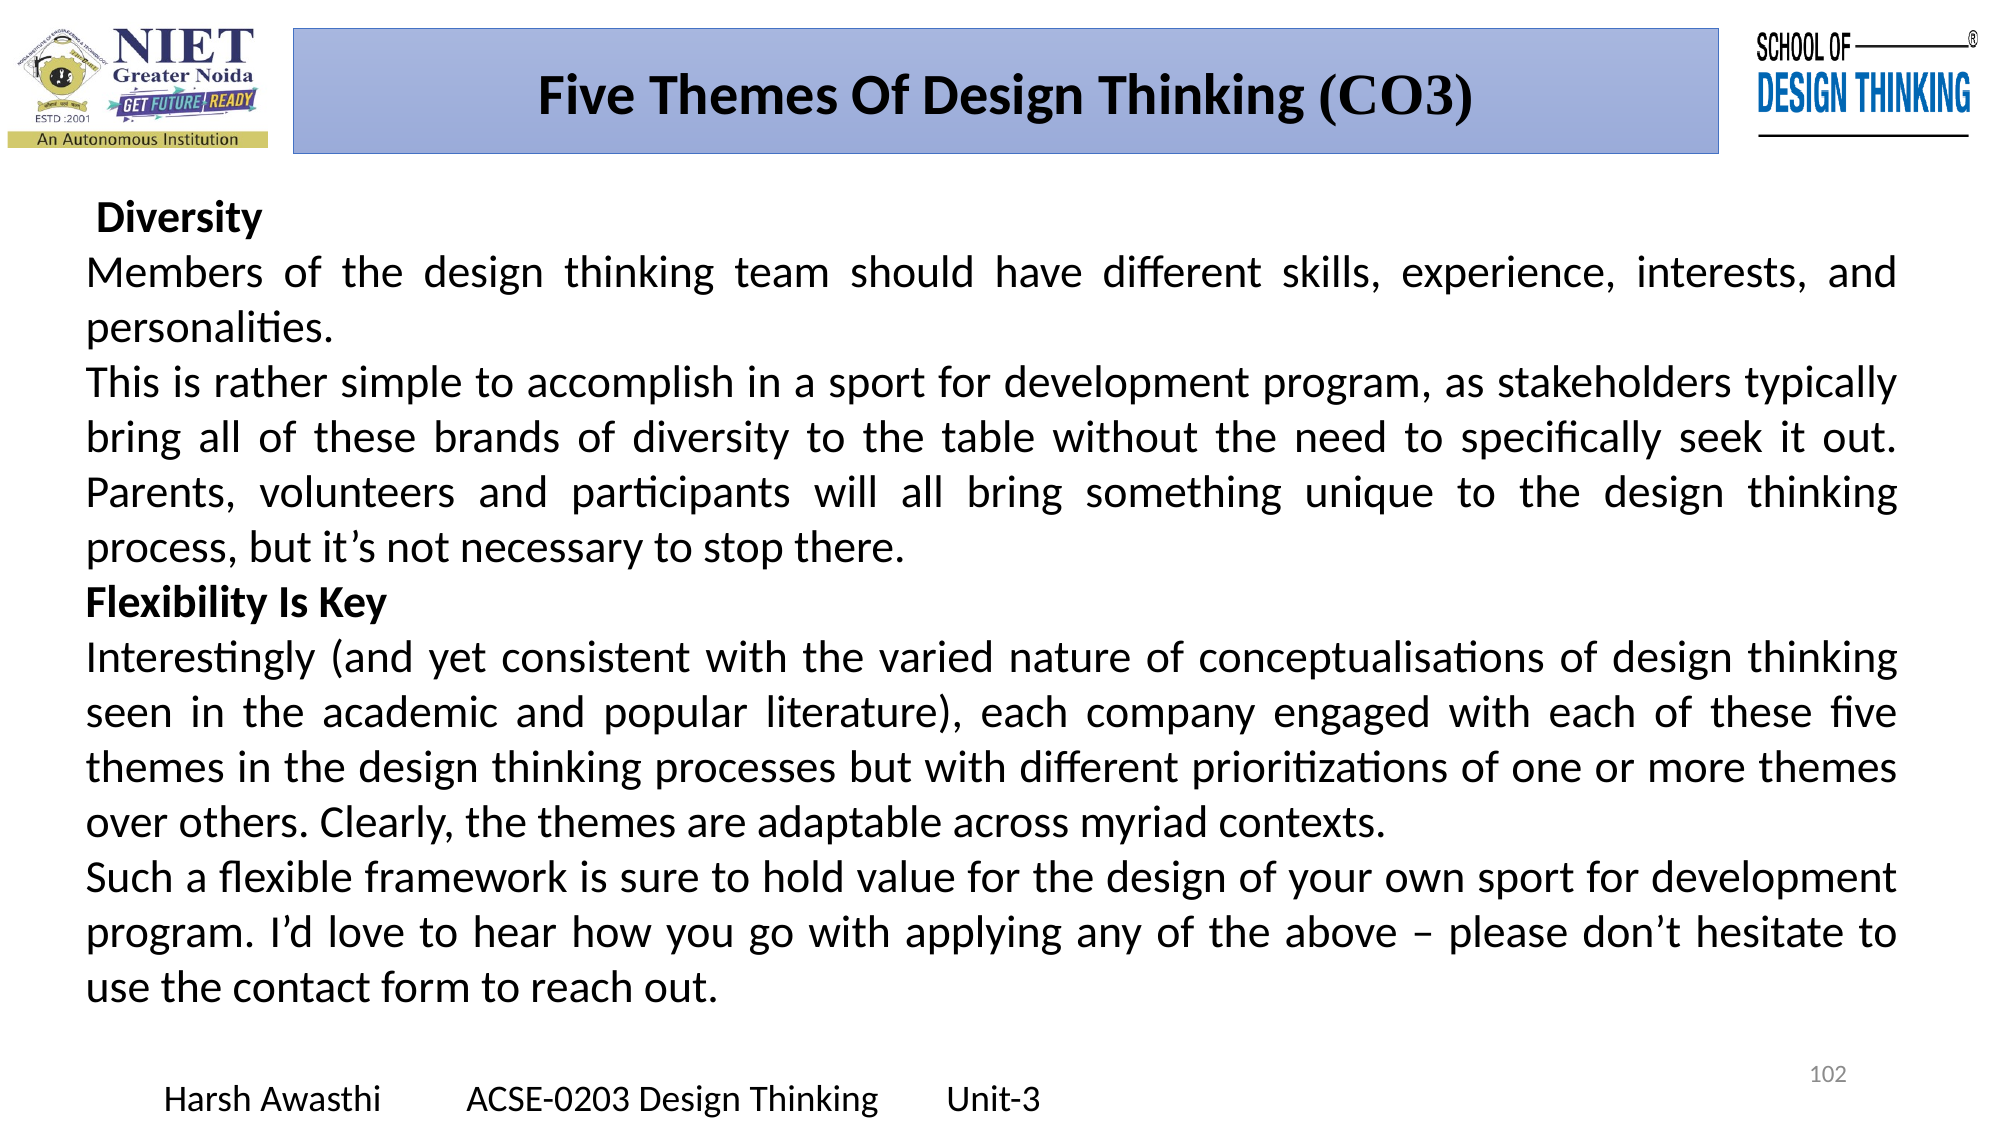

Five Themes Of Design Thinking (CO3)
 Diversity
Members of the design thinking team should have different skills, experience, interests, and personalities.
This is rather simple to accomplish in a sport for development program, as stakeholders typically bring all of these brands of diversity to the table without the need to specifically seek it out. Parents, volunteers and participants will all bring something unique to the design thinking process, but it’s not necessary to stop there.
Flexibility Is Key
Interestingly (and yet consistent with the varied nature of conceptualisations of design thinking seen in the academic and popular literature), each company engaged with each of these five themes in the design thinking processes but with different prioritizations of one or more themes over others. Clearly, the themes are adaptable across myriad contexts.
Such a flexible framework is sure to hold value for the design of your own sport for development program. I’d love to hear how you go with applying any of the above – please don’t hesitate to use the contact form to reach out.
102
Harsh Awasthi          ACSE-0203 Design Thinking        Unit-3